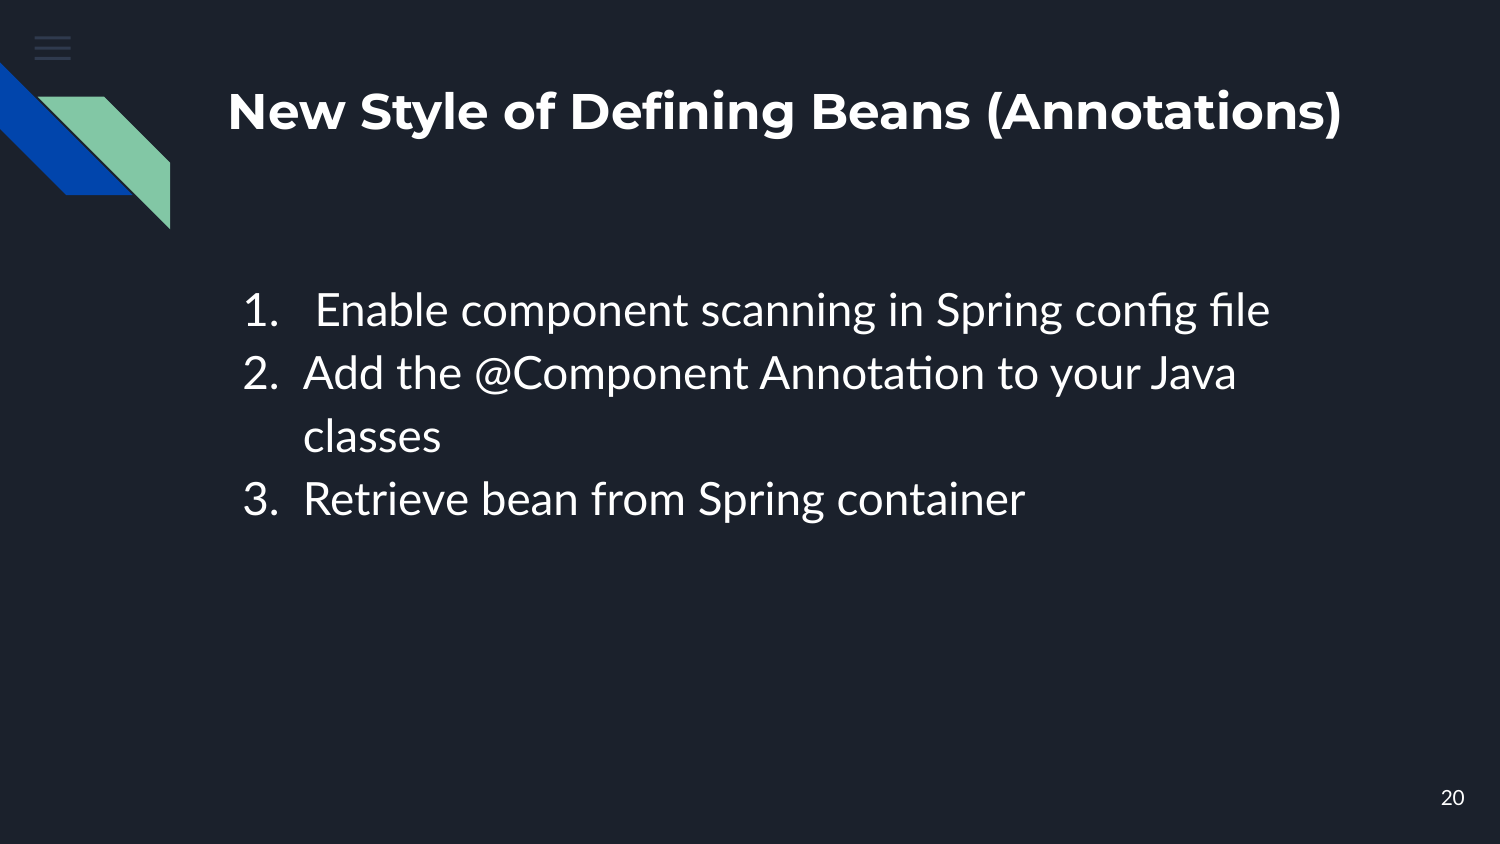

# New Style of Defining Beans (Annotations)

 Enable component scanning in Spring config file
Add the @Component Annotation to your Java classes
Retrieve bean from Spring container
20